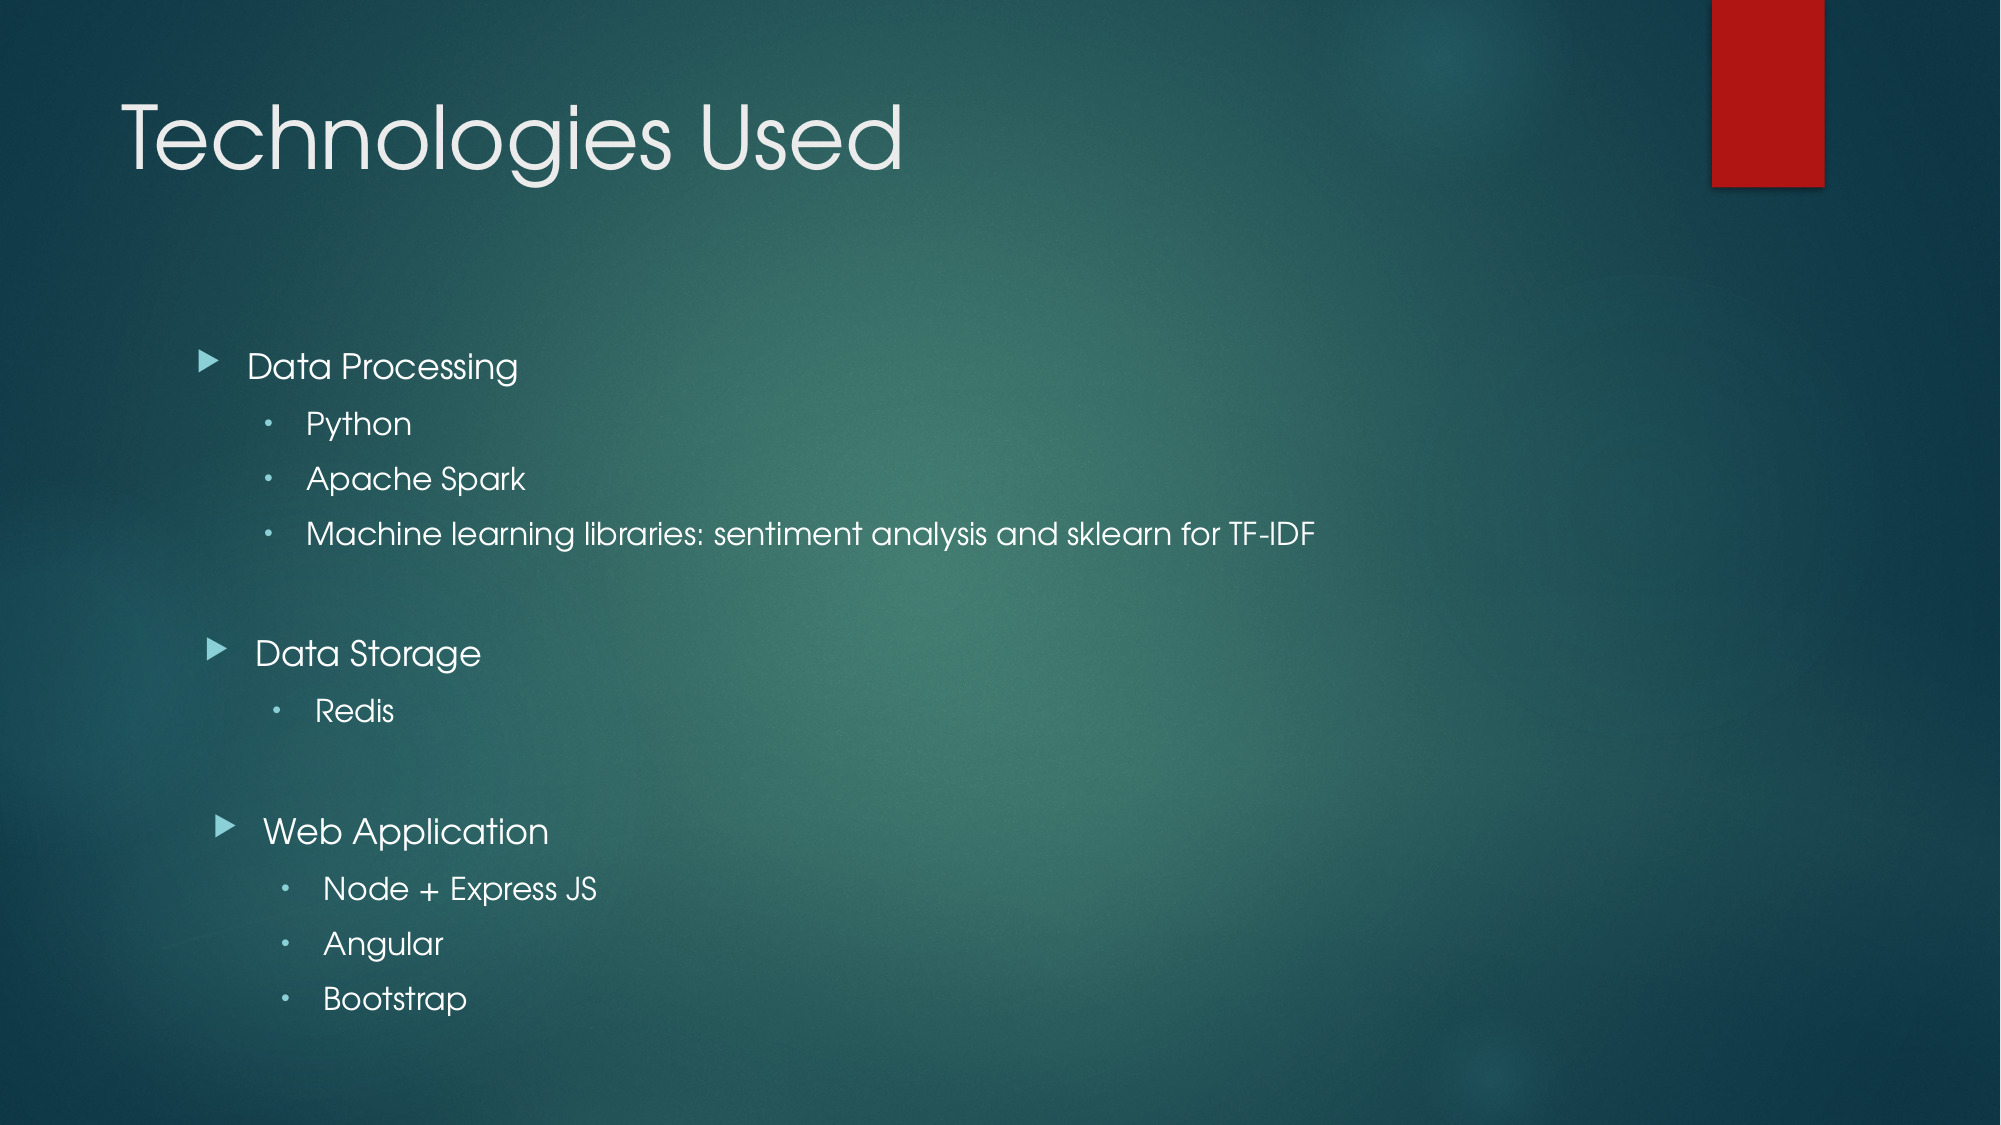

# Technologies Used
Data Processing
Python
Apache Spark
Machine learning libraries: sentiment analysis and sklearn for TF-IDF

Data Storage
Redis

Web Application
Node + Express JS
Angular
Bootstrap